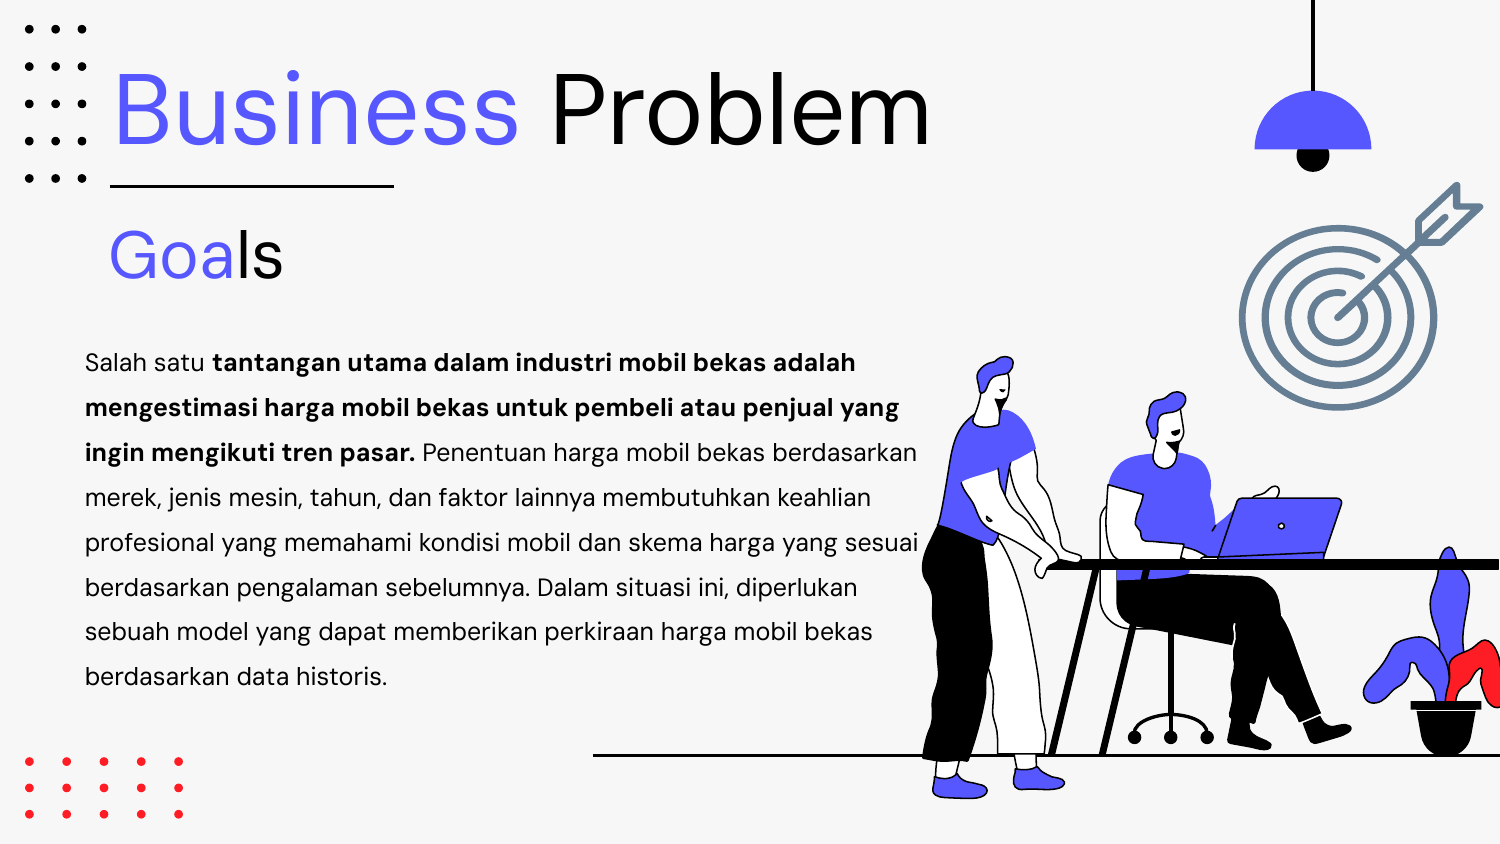

Business Problem
Goals

# Salah satu tantangan utama dalam industri mobil bekas adalah mengestimasi harga mobil bekas untuk pembeli atau penjual yang ingin mengikuti tren pasar. Penentuan harga mobil bekas berdasarkan merek, jenis mesin, tahun, dan faktor lainnya membutuhkan keahlian profesional yang memahami kondisi mobil dan skema harga yang sesuai berdasarkan pengalaman sebelumnya. Dalam situasi ini, diperlukan sebuah model yang dapat memberikan perkiraan harga mobil bekas berdasarkan data historis.